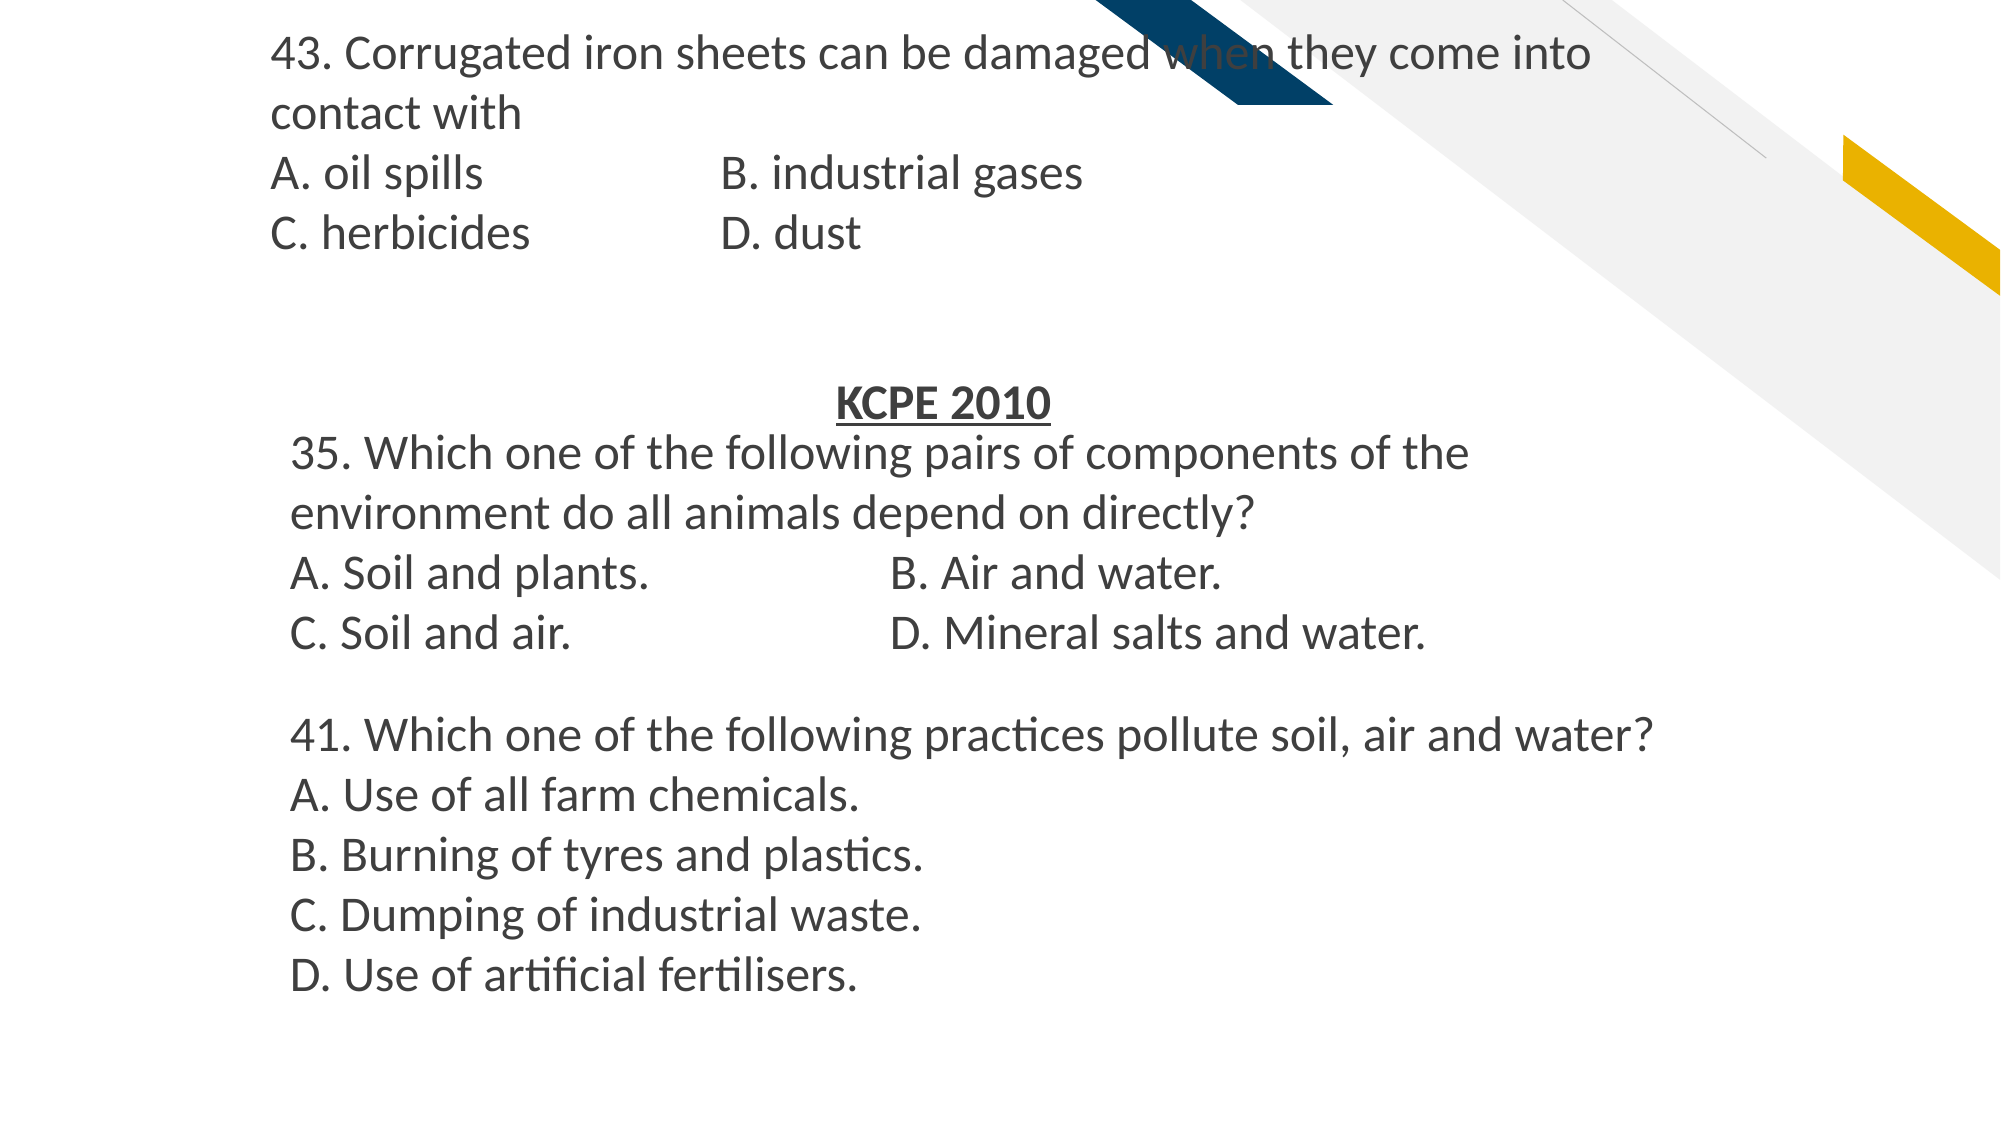

43. Corrugated iron sheets can be damaged when they come into contact with
A. oil spills 		B. industrial gases
C. herbicides 		D. dust
KCPE 2010
35. Which one of the following pairs of components of the environment do all animals depend on directly?
A. Soil and plants. 		B. Air and water.
C. Soil and air. 			D. Mineral salts and water.
41. Which one of the following practices pollute soil, air and water?
A. Use of all farm chemicals.
B. Burning of tyres and plastics.
C. Dumping of industrial waste.
D. Use of artificial fertilisers.